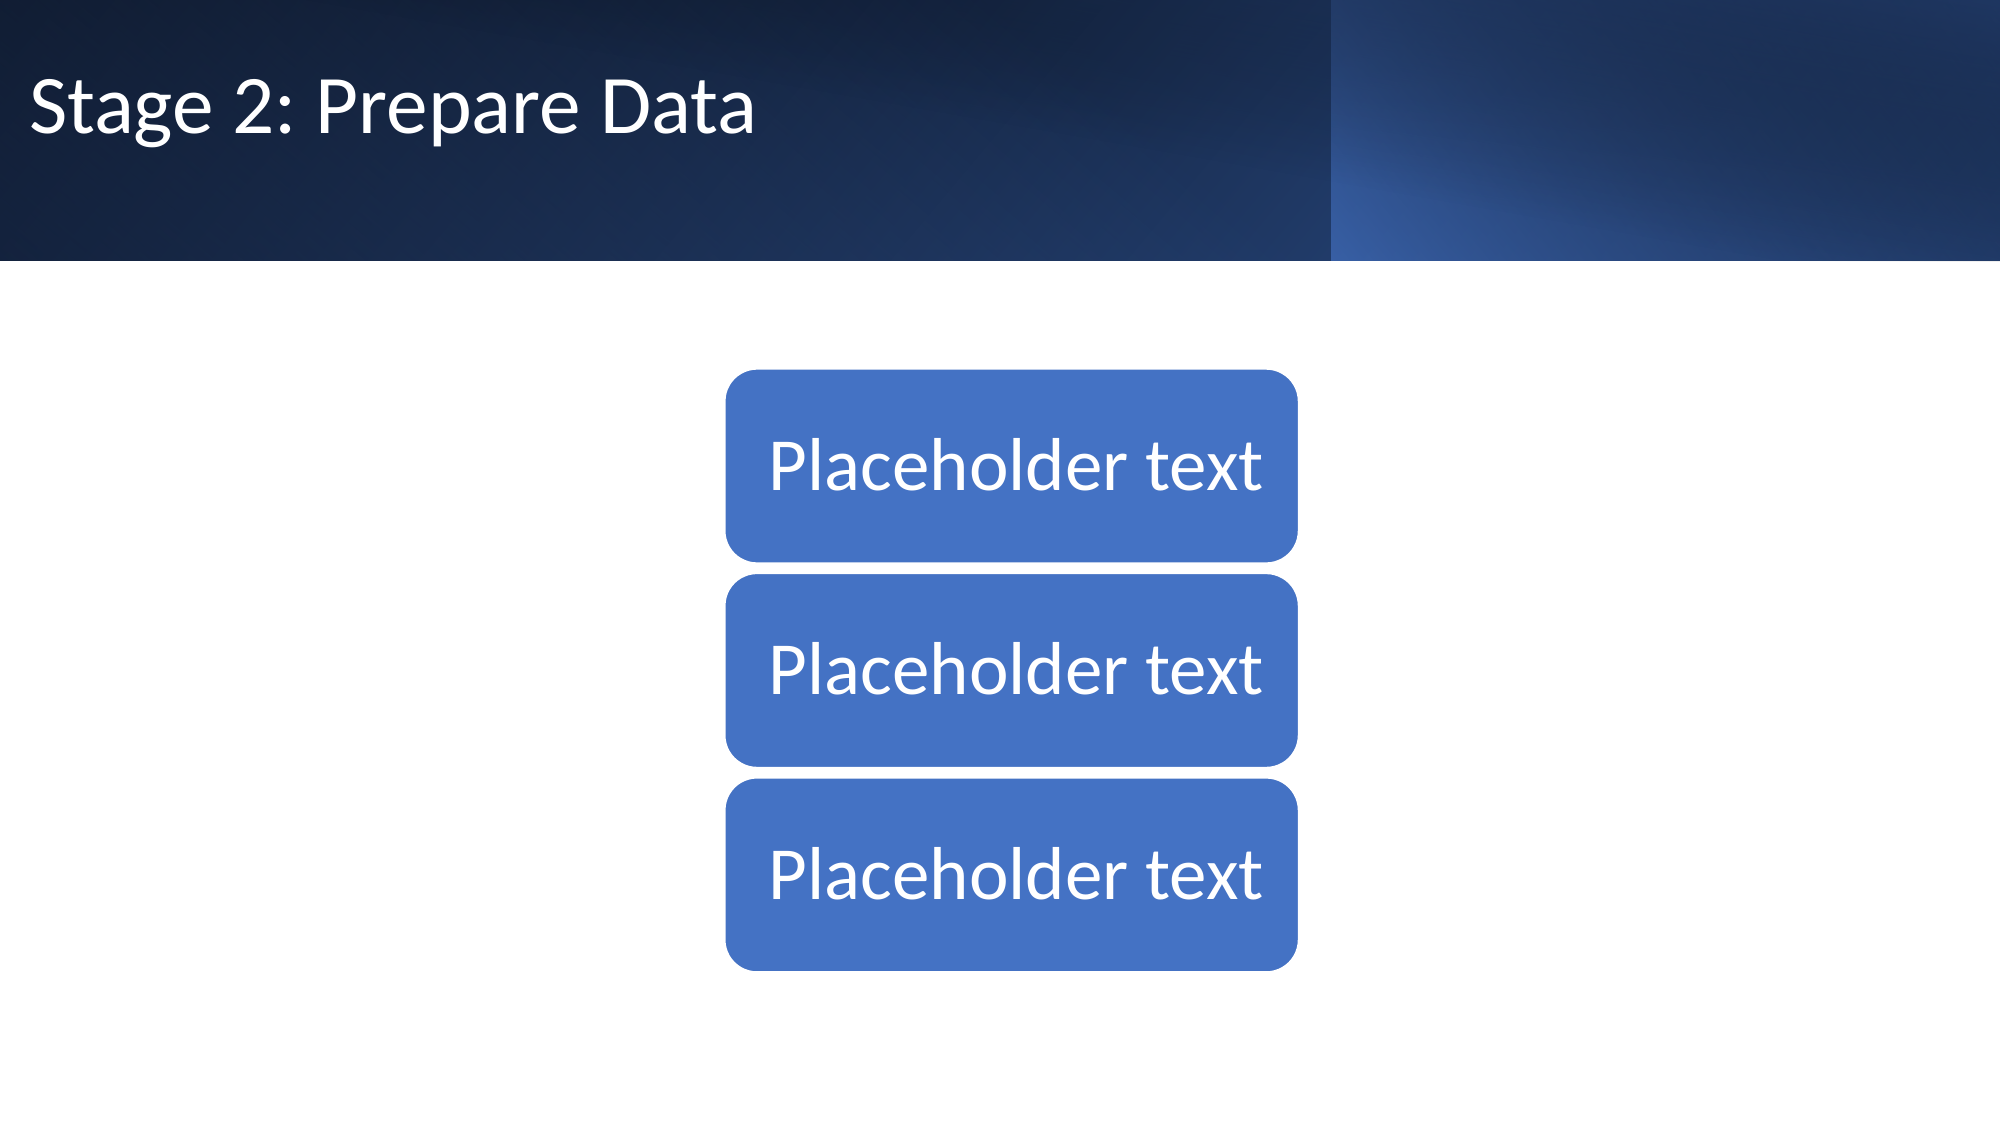

# Stage 2: Prepare Data
Placeholder text
Placeholder text
Placeholder text
7